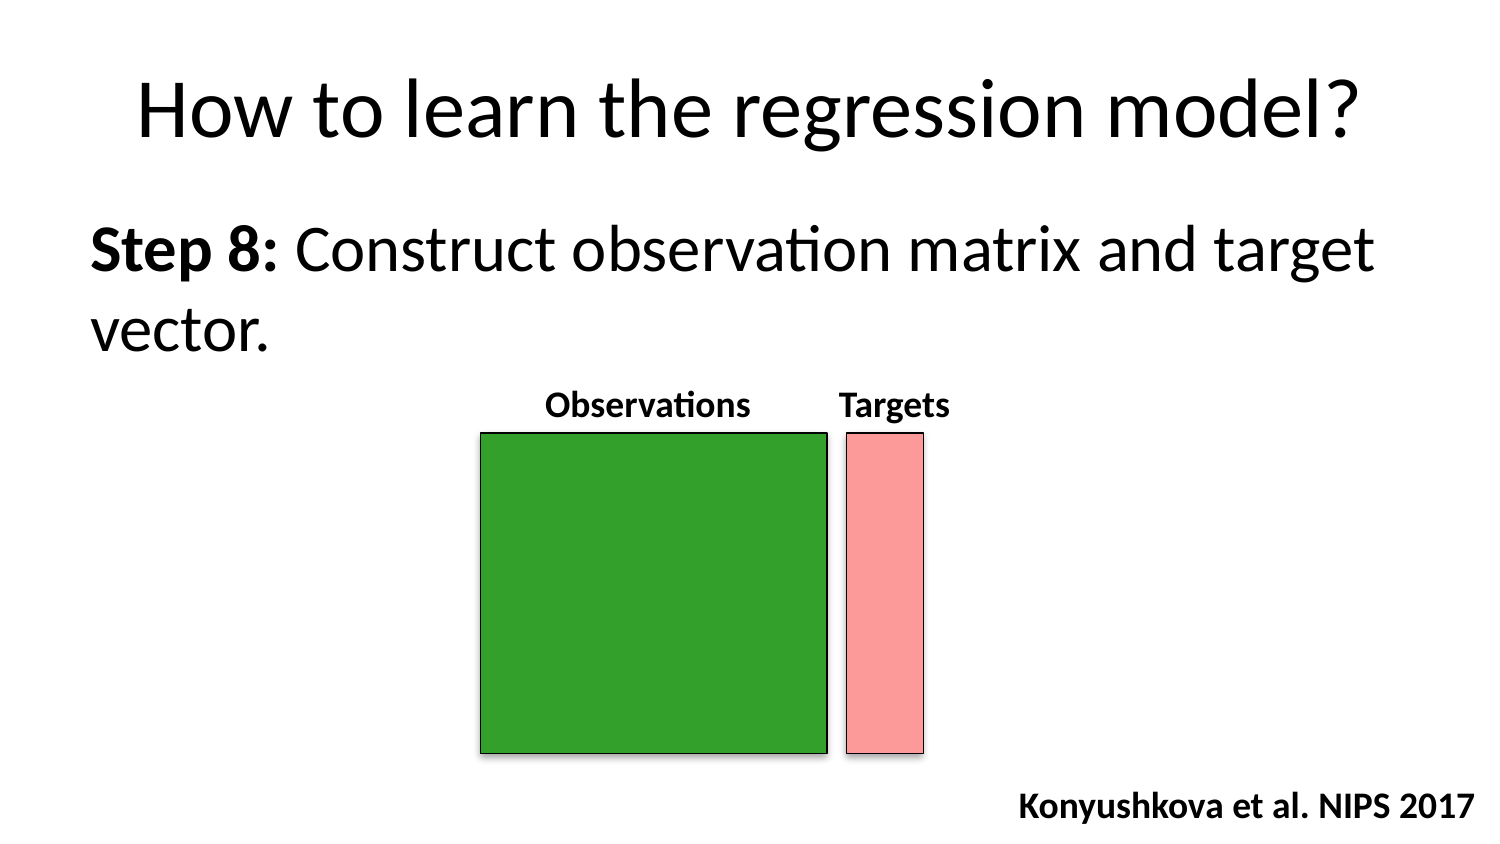

# How to learn the regression model?
Step 8: Construct observation matrix and target vector.

Observations
Targets

Konyushkova et al. NIPS 2017